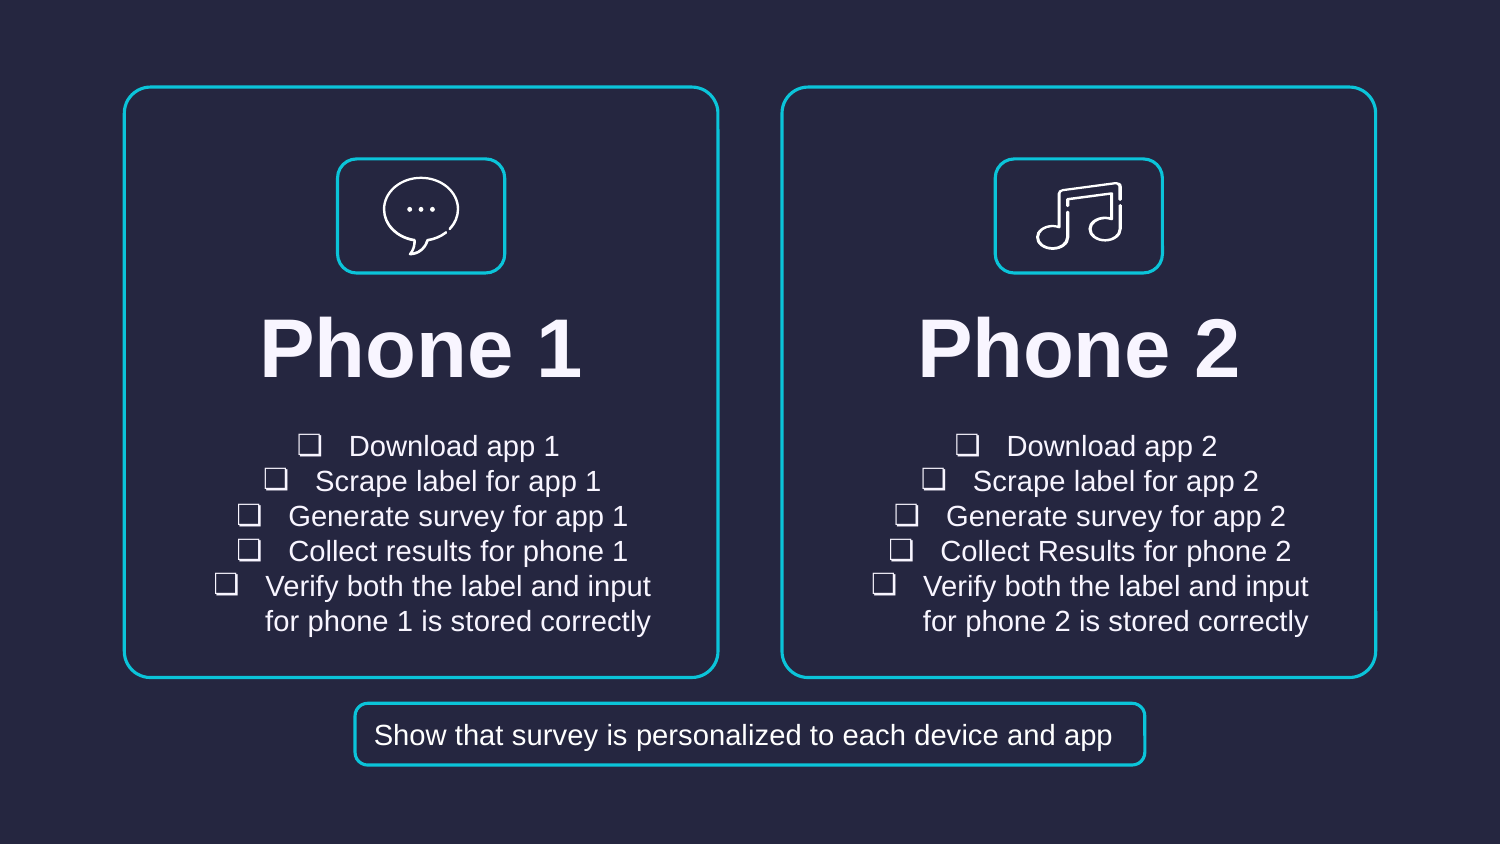

Phone 1
Phone 2
Download app 1
Scrape label for app 1
Generate survey for app 1
Collect results for phone 1
Verify both the label and input for phone 1 is stored correctly
Download app 2
Scrape label for app 2
Generate survey for app 2
Collect Results for phone 2
Verify both the label and input for phone 2 is stored correctly
Show that survey is personalized to each device and app